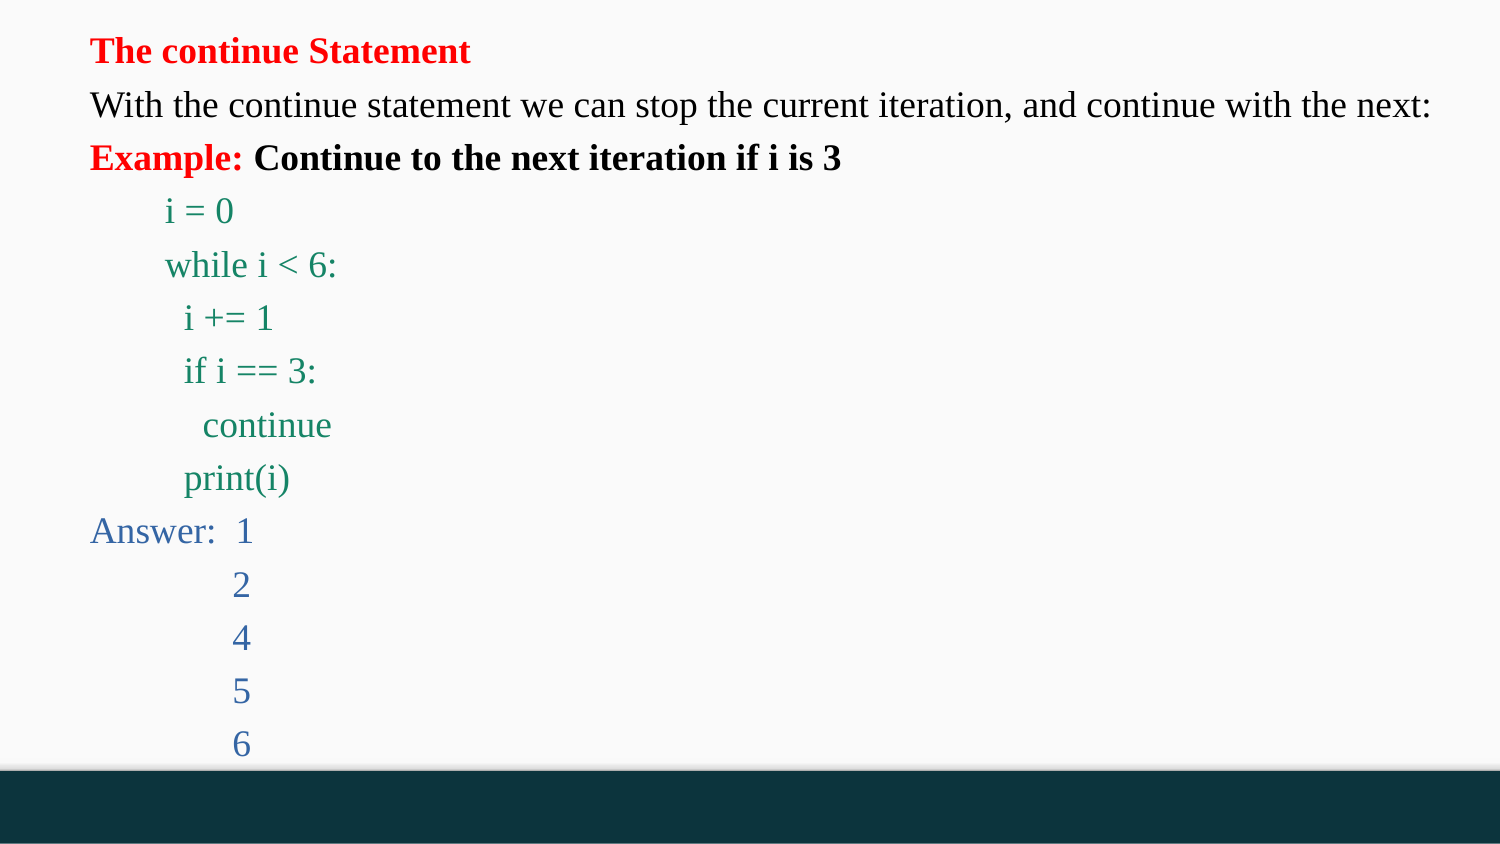

The continue Statement
With the continue statement we can stop the current iteration, and continue with the next:
Example: Continue to the next iteration if i is 3
i = 0
while i < 6:
  i += 1
  if i == 3:
    continue
  print(i)
Answer:  1
               2
               4
               5
               6